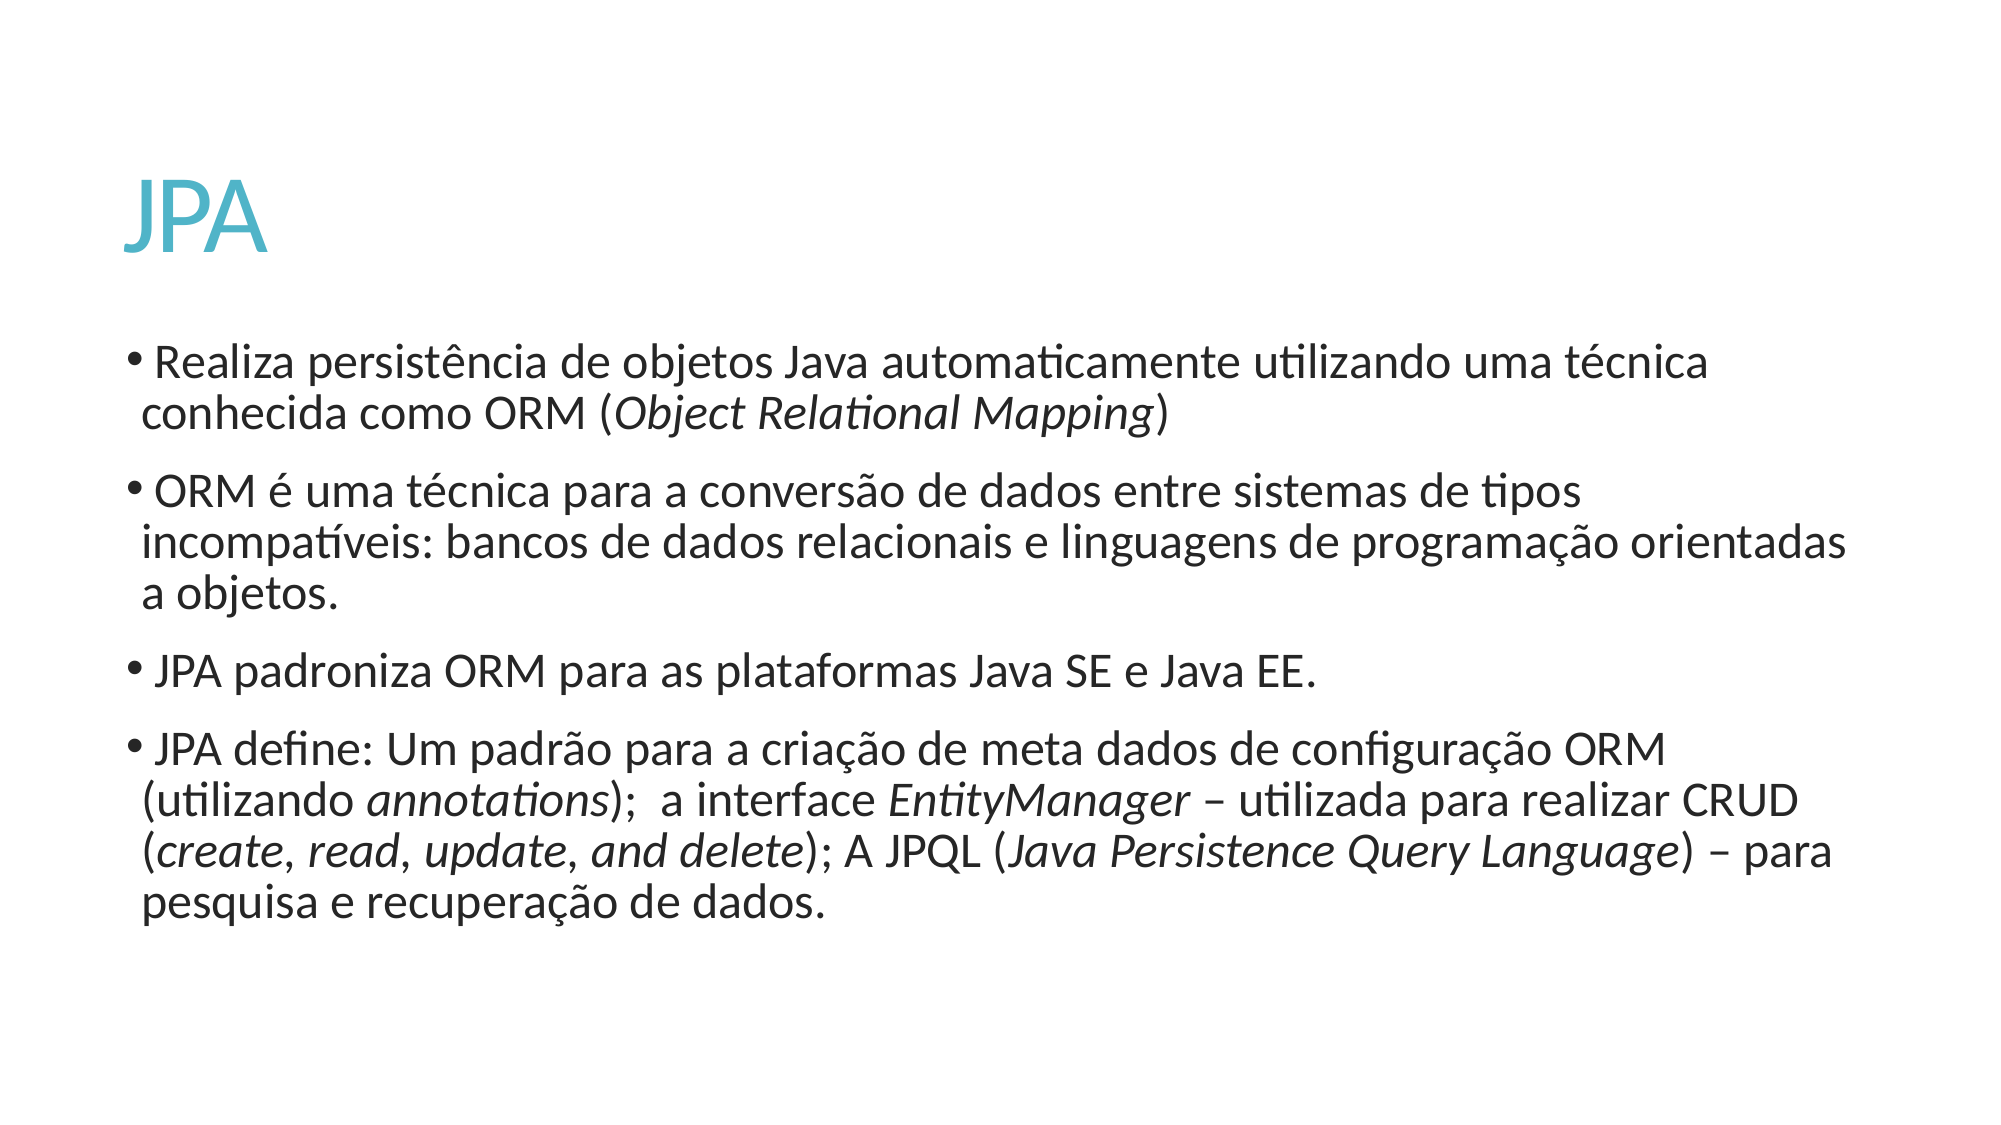

# JPA
 Realiza persistência de objetos Java automaticamente utilizando uma técnica conhecida como ORM (Object Relational Mapping)
 ORM é uma técnica para a conversão de dados entre sistemas de tipos incompatíveis: bancos de dados relacionais e linguagens de programação orientadas a objetos.
 JPA padroniza ORM para as plataformas Java SE e Java EE.
 JPA define: Um padrão para a criação de meta dados de configuração ORM (utilizando annotations);  a interface EntityManager – utilizada para realizar CRUD (create, read, update, and delete); A JPQL (Java Persistence Query Language) – para pesquisa e recuperação de dados.